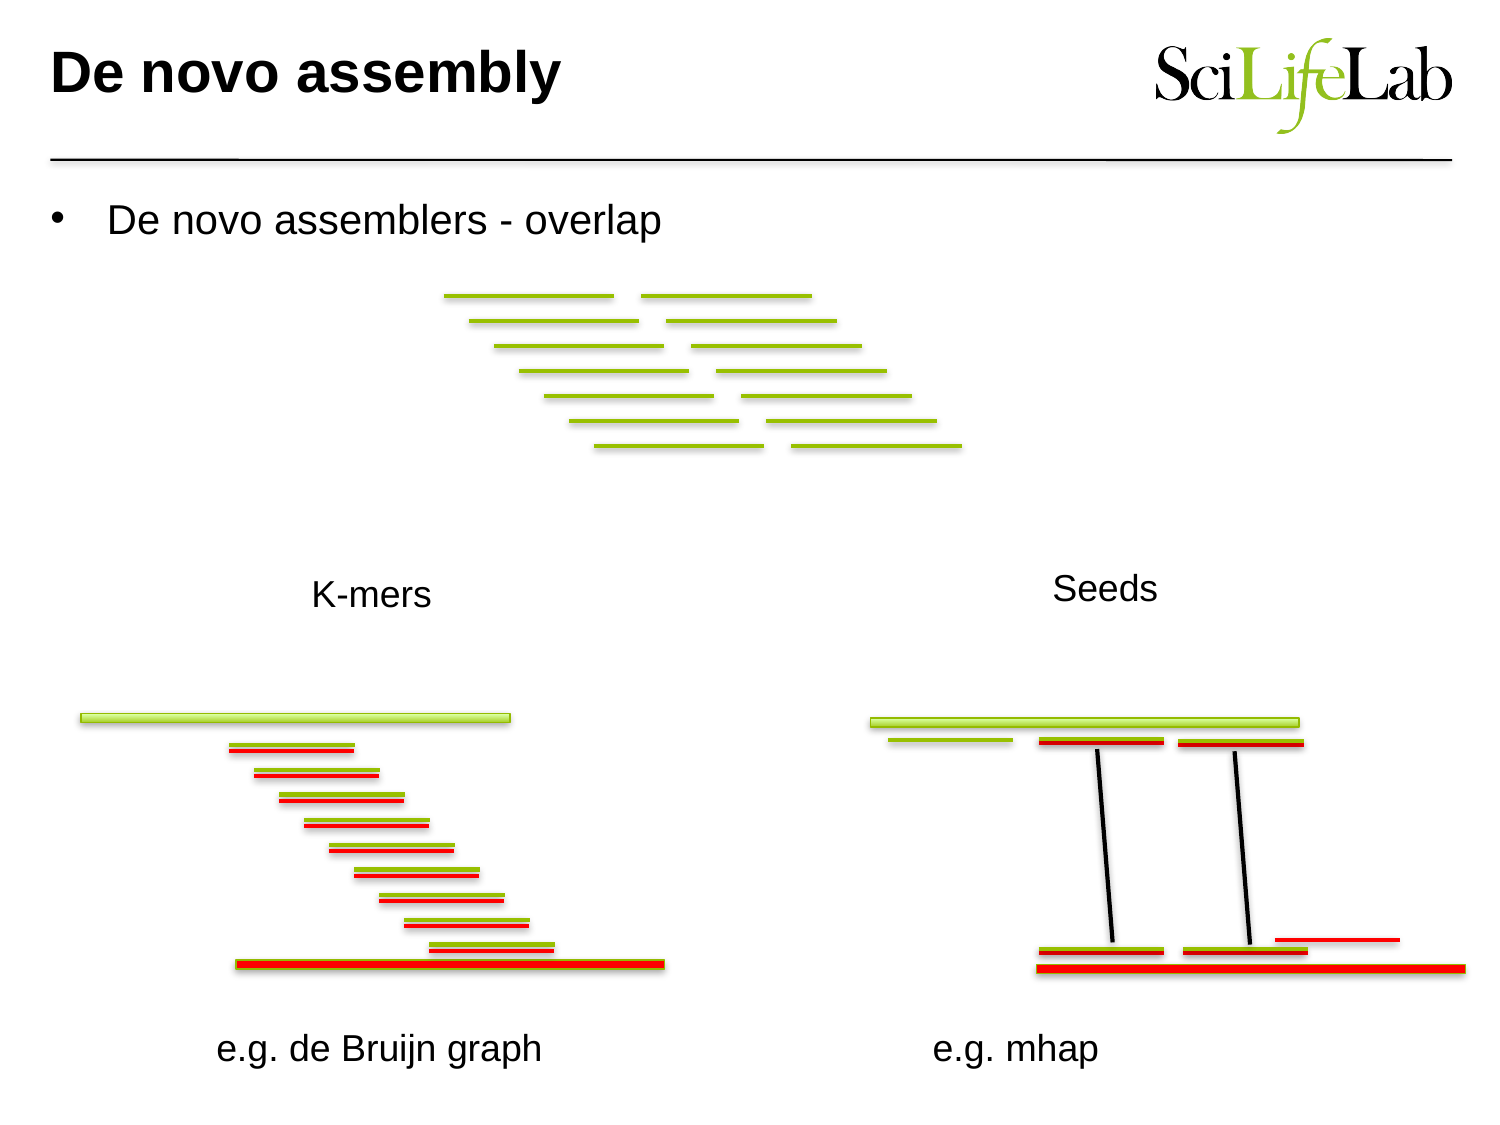

# De novo assembly
De novo assemblers - overlap
Seeds
K-mers

e.g. de Bruijn graph
e.g. mhap